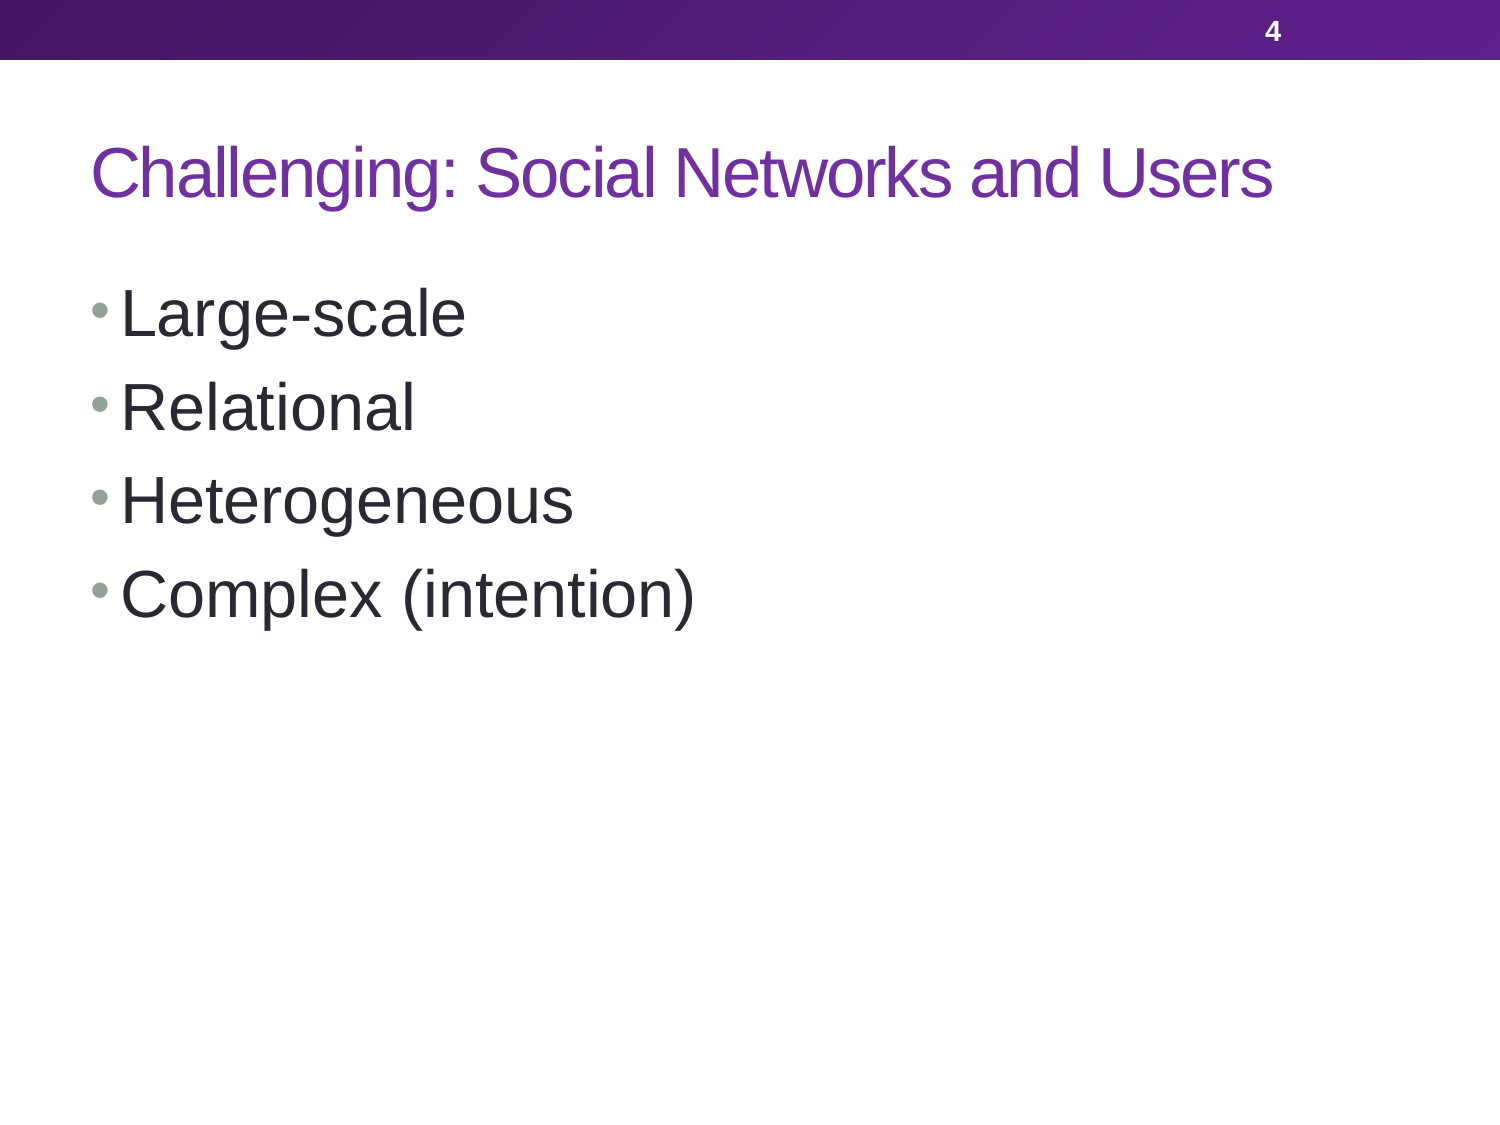

4
# Challenging: Social Networks and Users
Large-scale
Relational
Heterogeneous
Complex (intention)